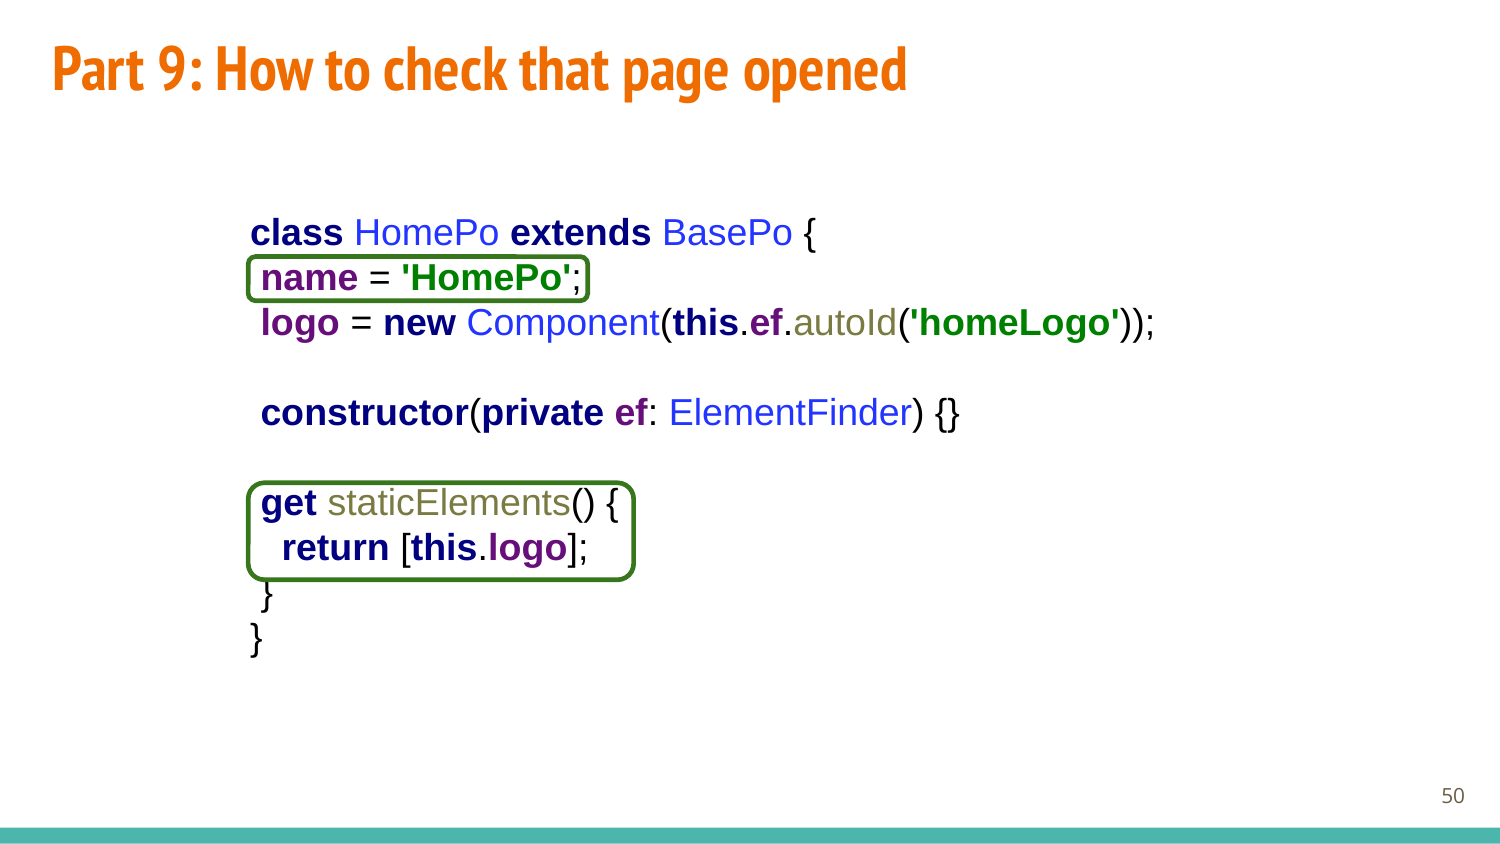

# Part 9: How to check that page opened
class HomePo extends BasePo {
 name = 'HomePo';
 logo = new Component(this.ef.autoId('homeLogo'));

 constructor(private ef: ElementFinder) {}

 get staticElements() {
   return [this.logo];
 }
}

50